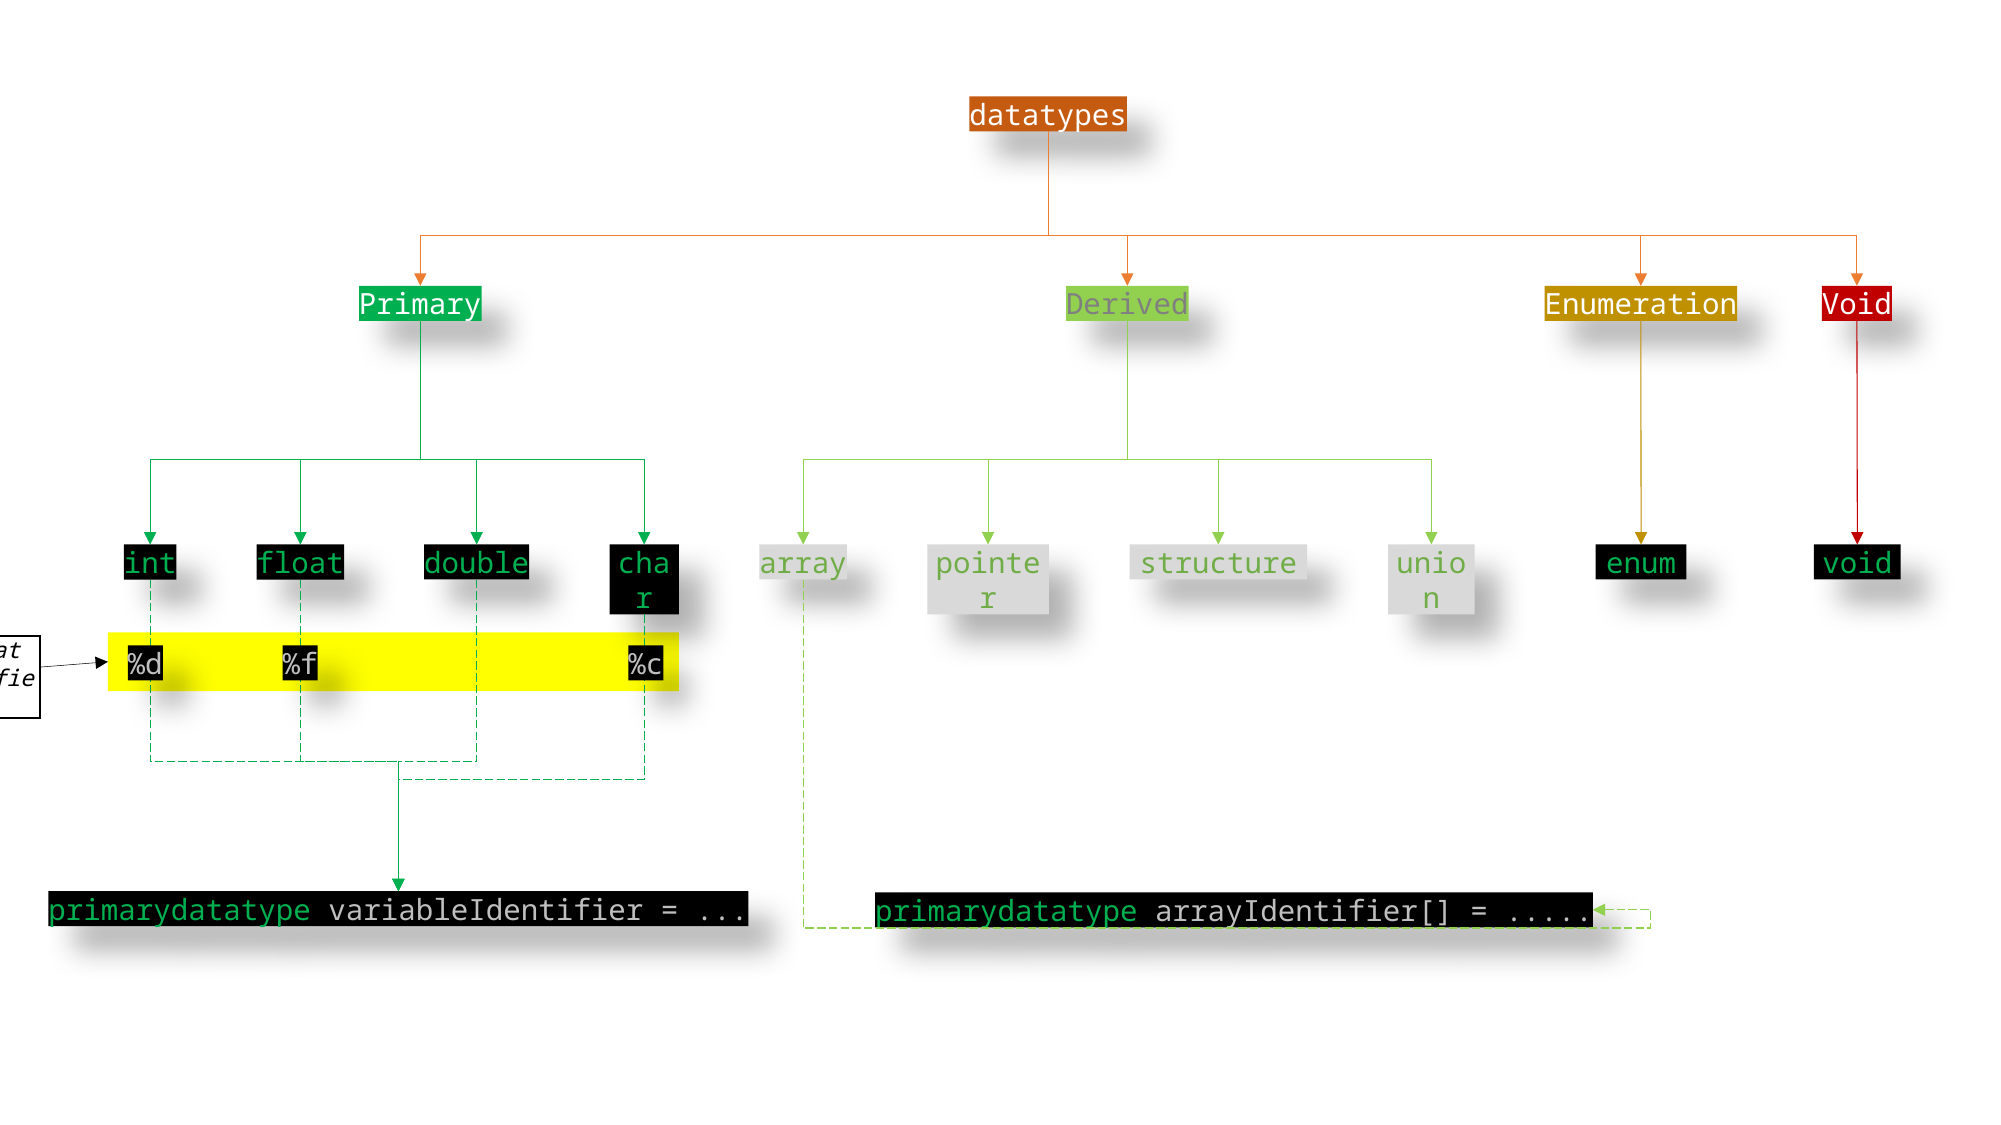

datatypes
Primary
Derived
Enumeration
Void
double
char
array
pointer
structure
union
enum
void
int
float

format specifier
%d
%f
%c
primarydatatype variableIdentifier = ...
primarydatatype arrayIdentifier[] = .....